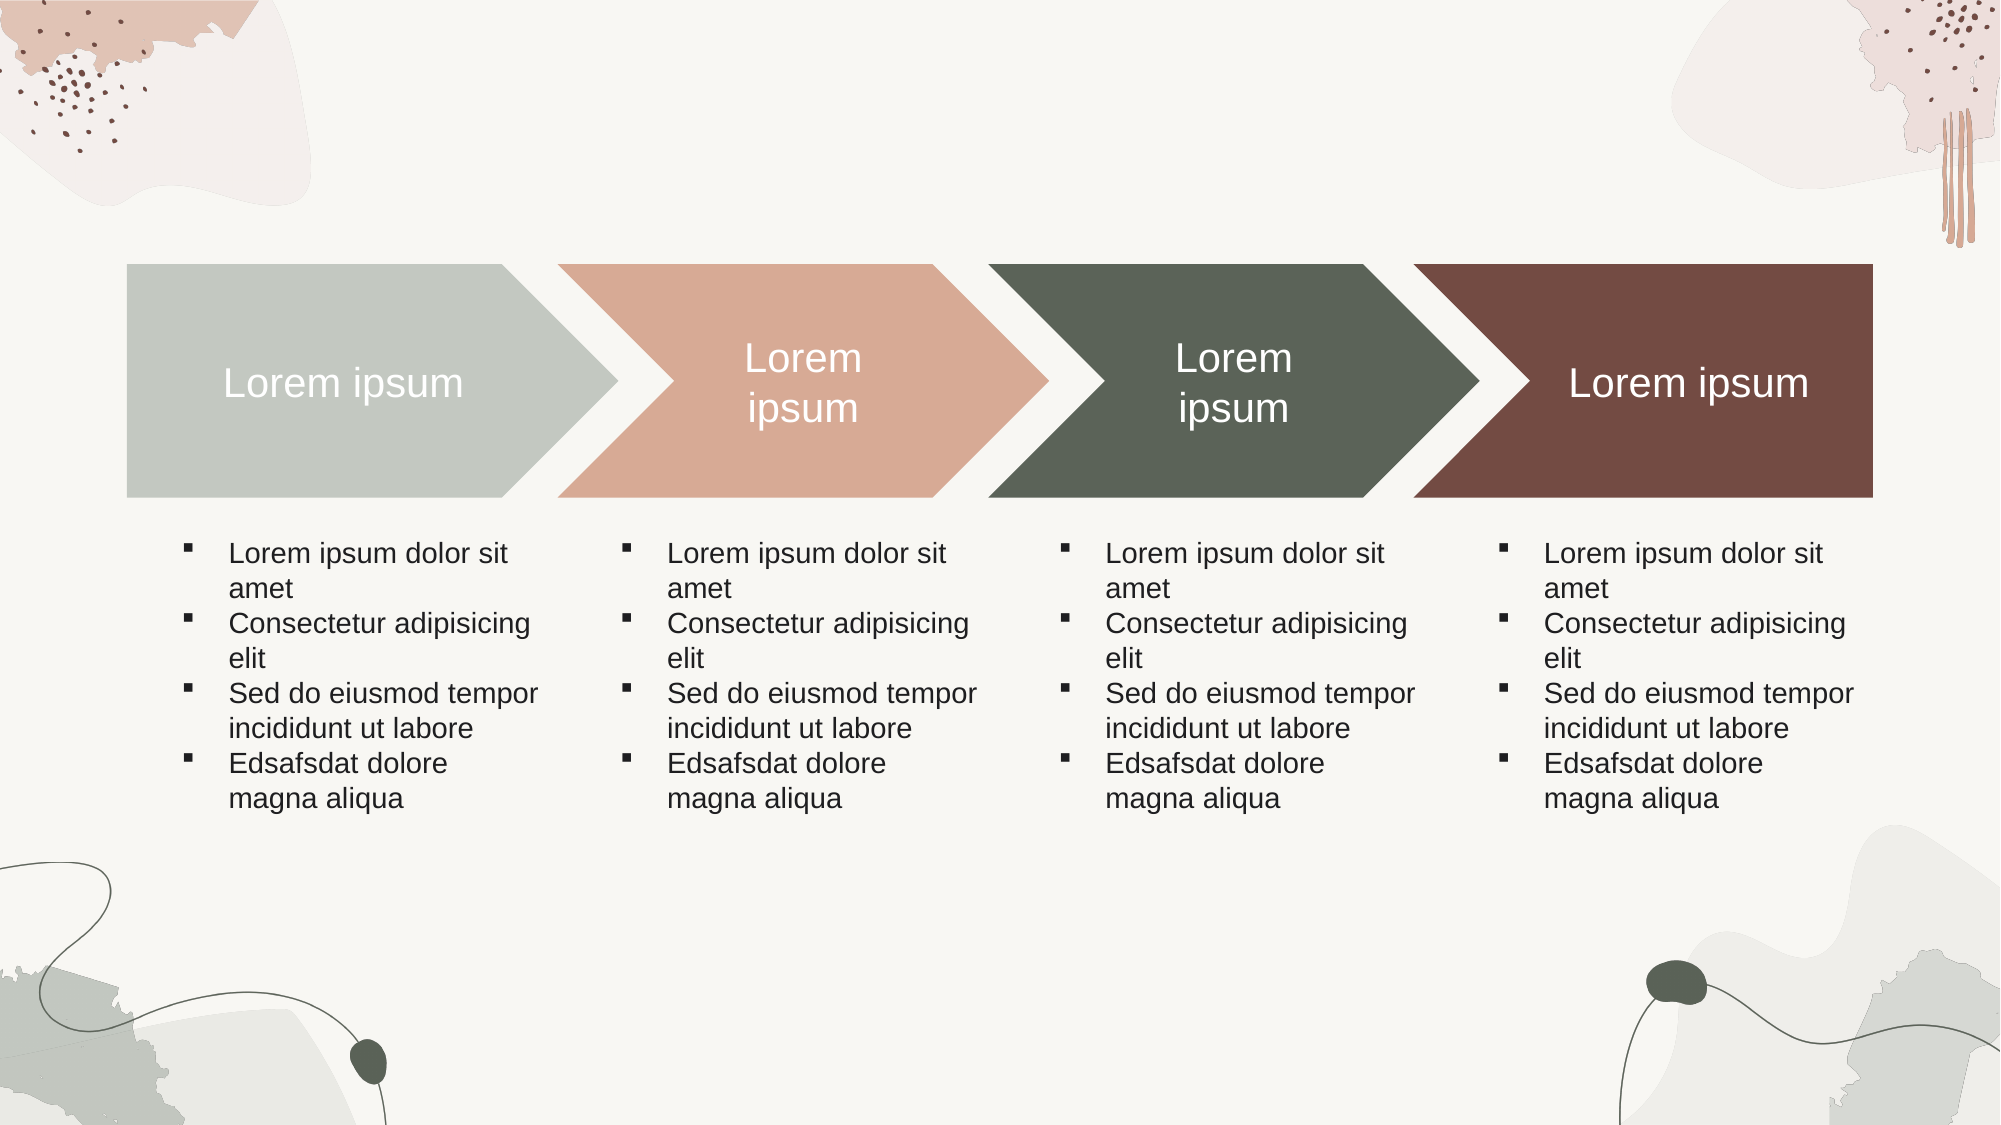

Lorem ipsum
Lorem ipsum
Lorem ipsum
Lorem ipsum
Lorem ipsum dolor sit amet
Consectetur adipisicing elit
Sed do eiusmod tempor incididunt ut labore
Edsafsdat dolore magna aliqua
Lorem ipsum dolor sit amet
Consectetur adipisicing elit
Sed do eiusmod tempor incididunt ut labore
Edsafsdat dolore magna aliqua
Lorem ipsum dolor sit amet
Consectetur adipisicing elit
Sed do eiusmod tempor incididunt ut labore
Edsafsdat dolore magna aliqua
Lorem ipsum dolor sit amet
Consectetur adipisicing elit
Sed do eiusmod tempor incididunt ut labore
Edsafsdat dolore magna aliqua